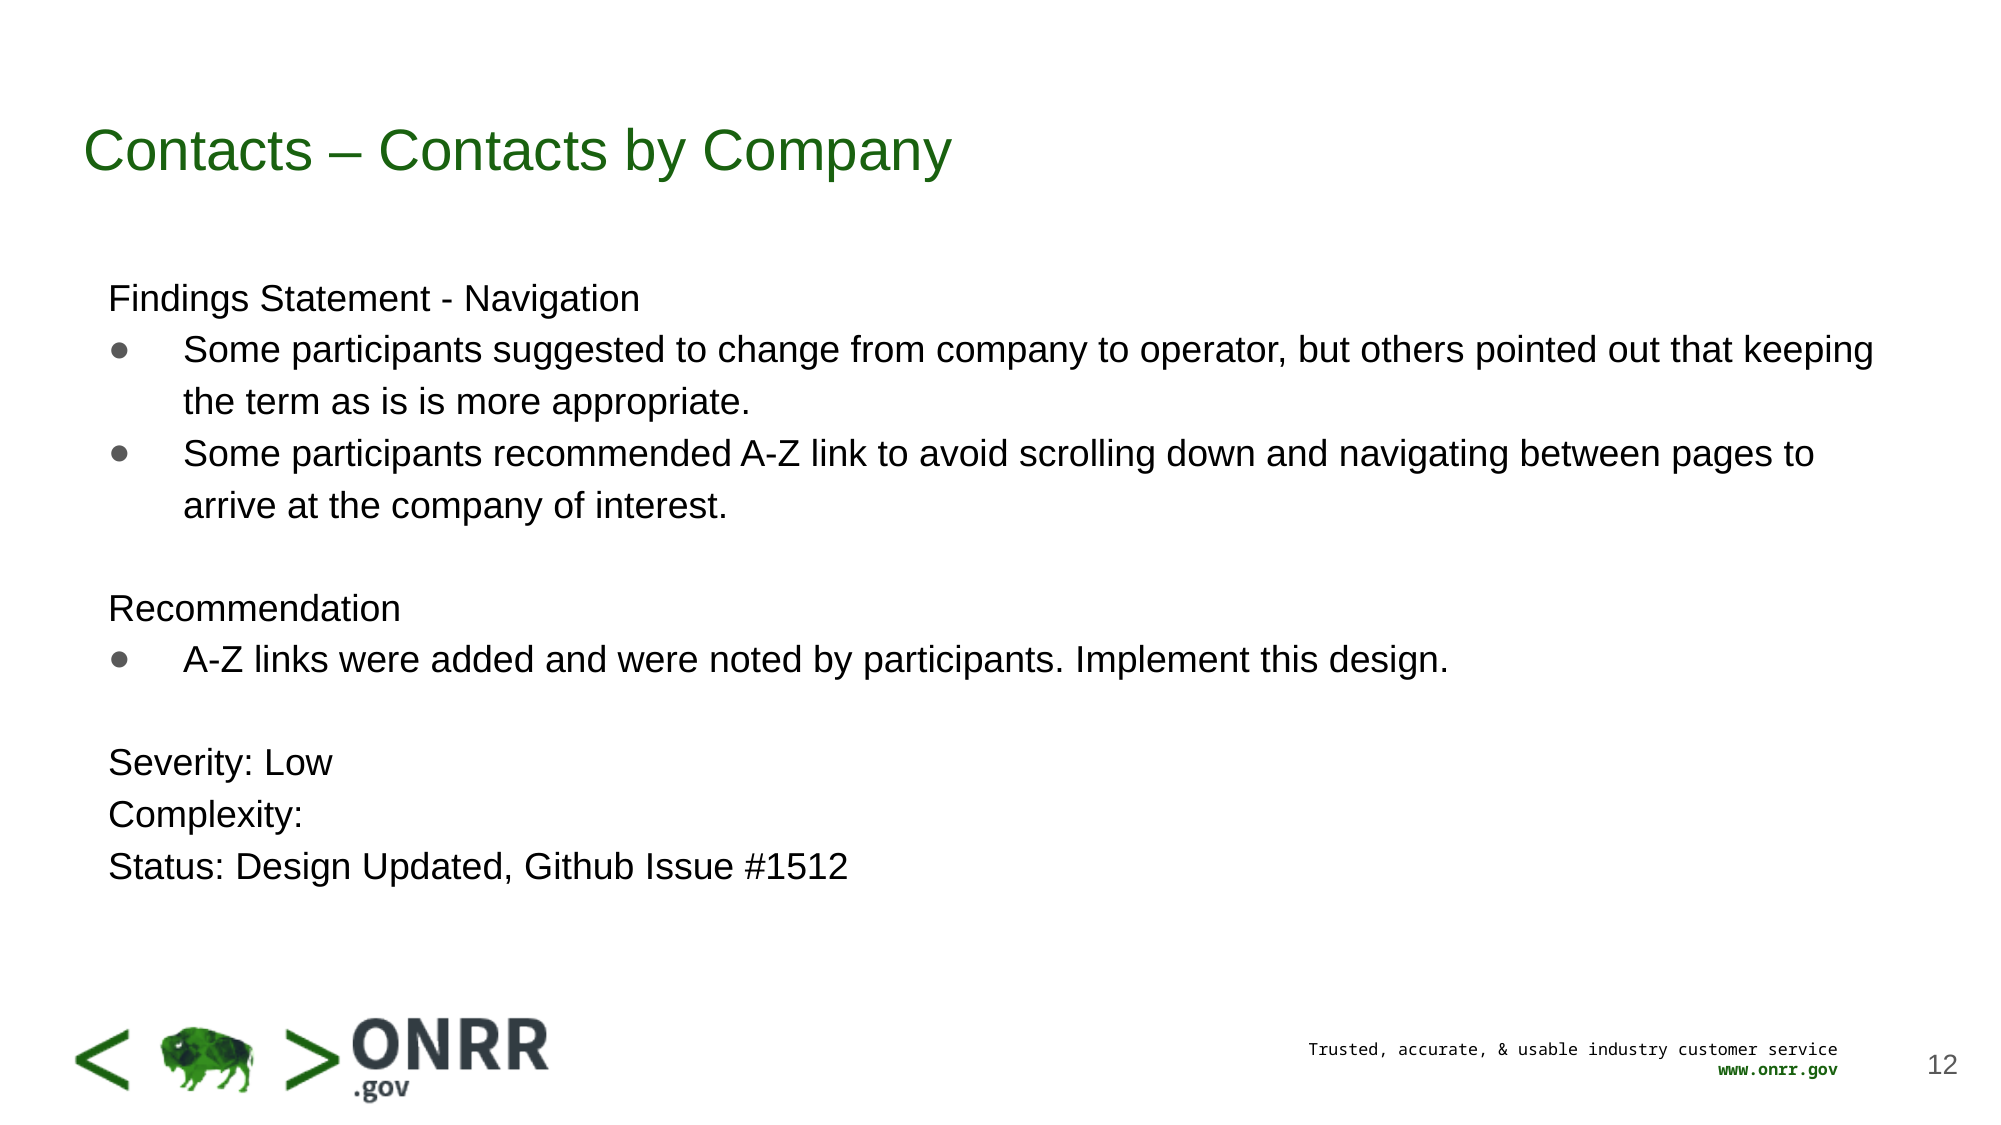

# Contacts – Contacts by Company
Findings Statement - Navigation
Some participants suggested to change from company to operator, but others pointed out that keeping the term as is is more appropriate.
Some participants recommended A-Z link to avoid scrolling down and navigating between pages to arrive at the company of interest.

Recommendation
A-Z links were added and were noted by participants. Implement this design.

Severity: Low
Complexity:
Status: Design Updated, Github Issue #1512
12